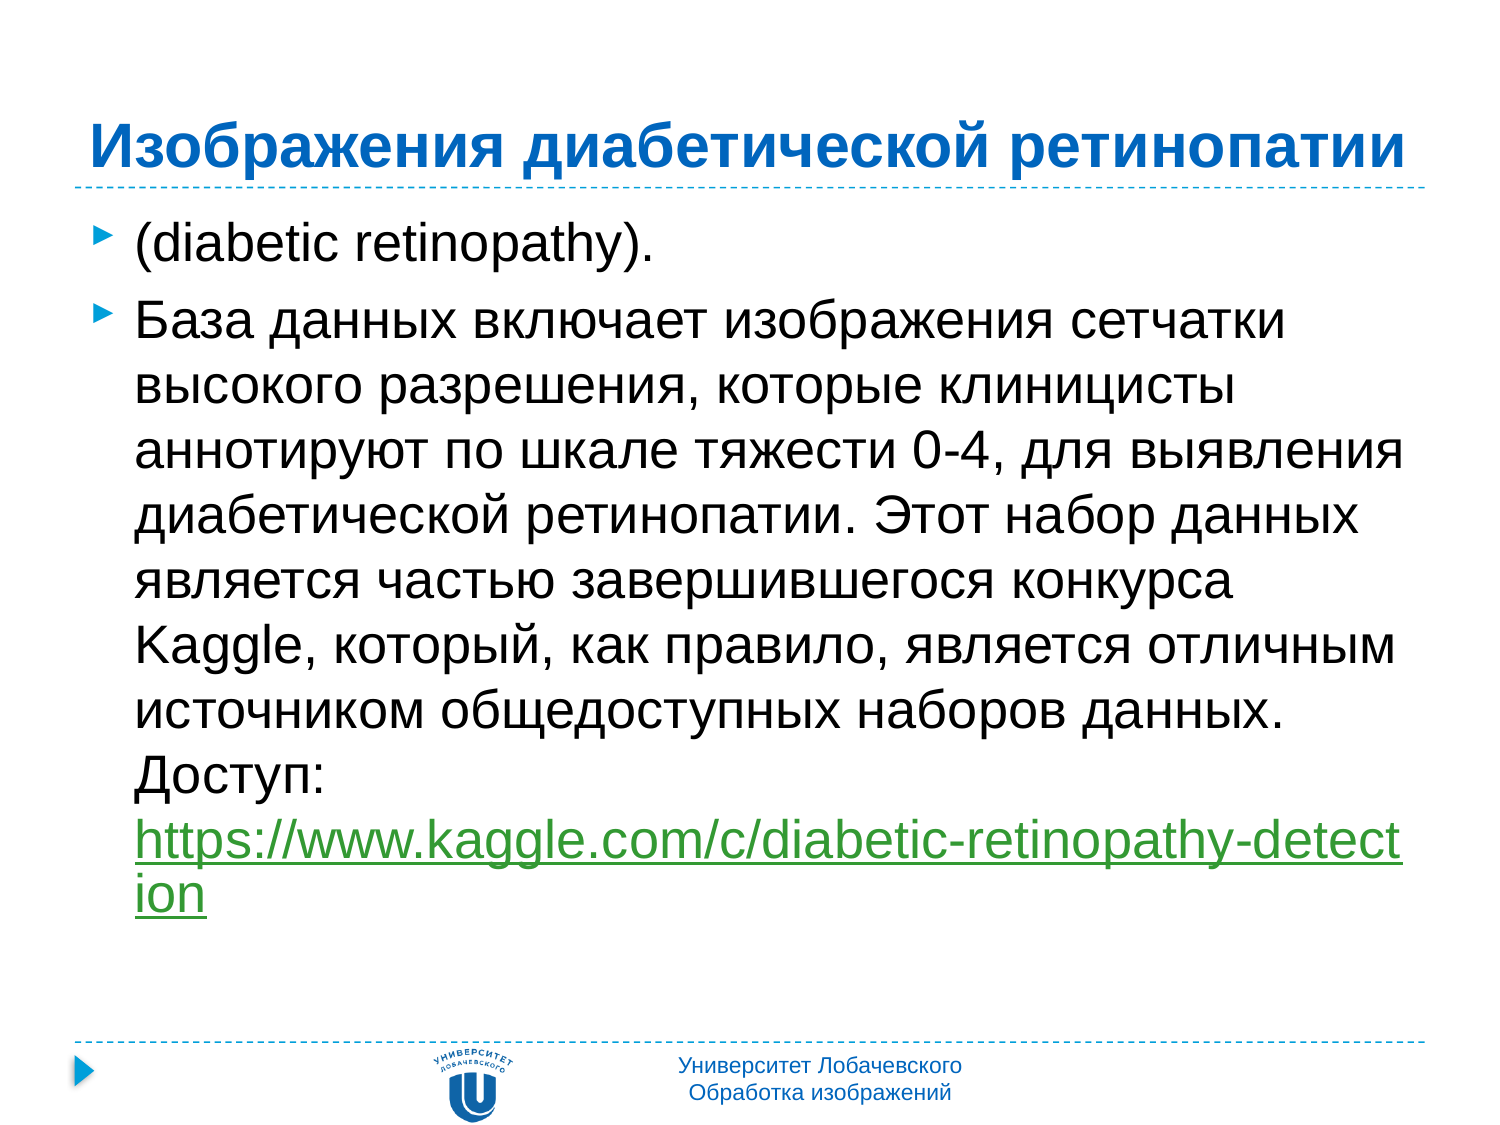

# Изображения диабетической ретинопатии
(diabetic retinopathy).
База данных включает изображения сетчатки высокого разрешения, которые клиницисты аннотируют по шкале тяжести 0-4, для выявления диабетической ретинопатии. Этот набор данных является частью завершившегося конкурса Kaggle, который, как правило, является отличным источником общедоступных наборов данных. Доступ: https://www.kaggle.com/c/diabetic-retinopathy-detection
33
Университет Лобачевского
Обработка изображений